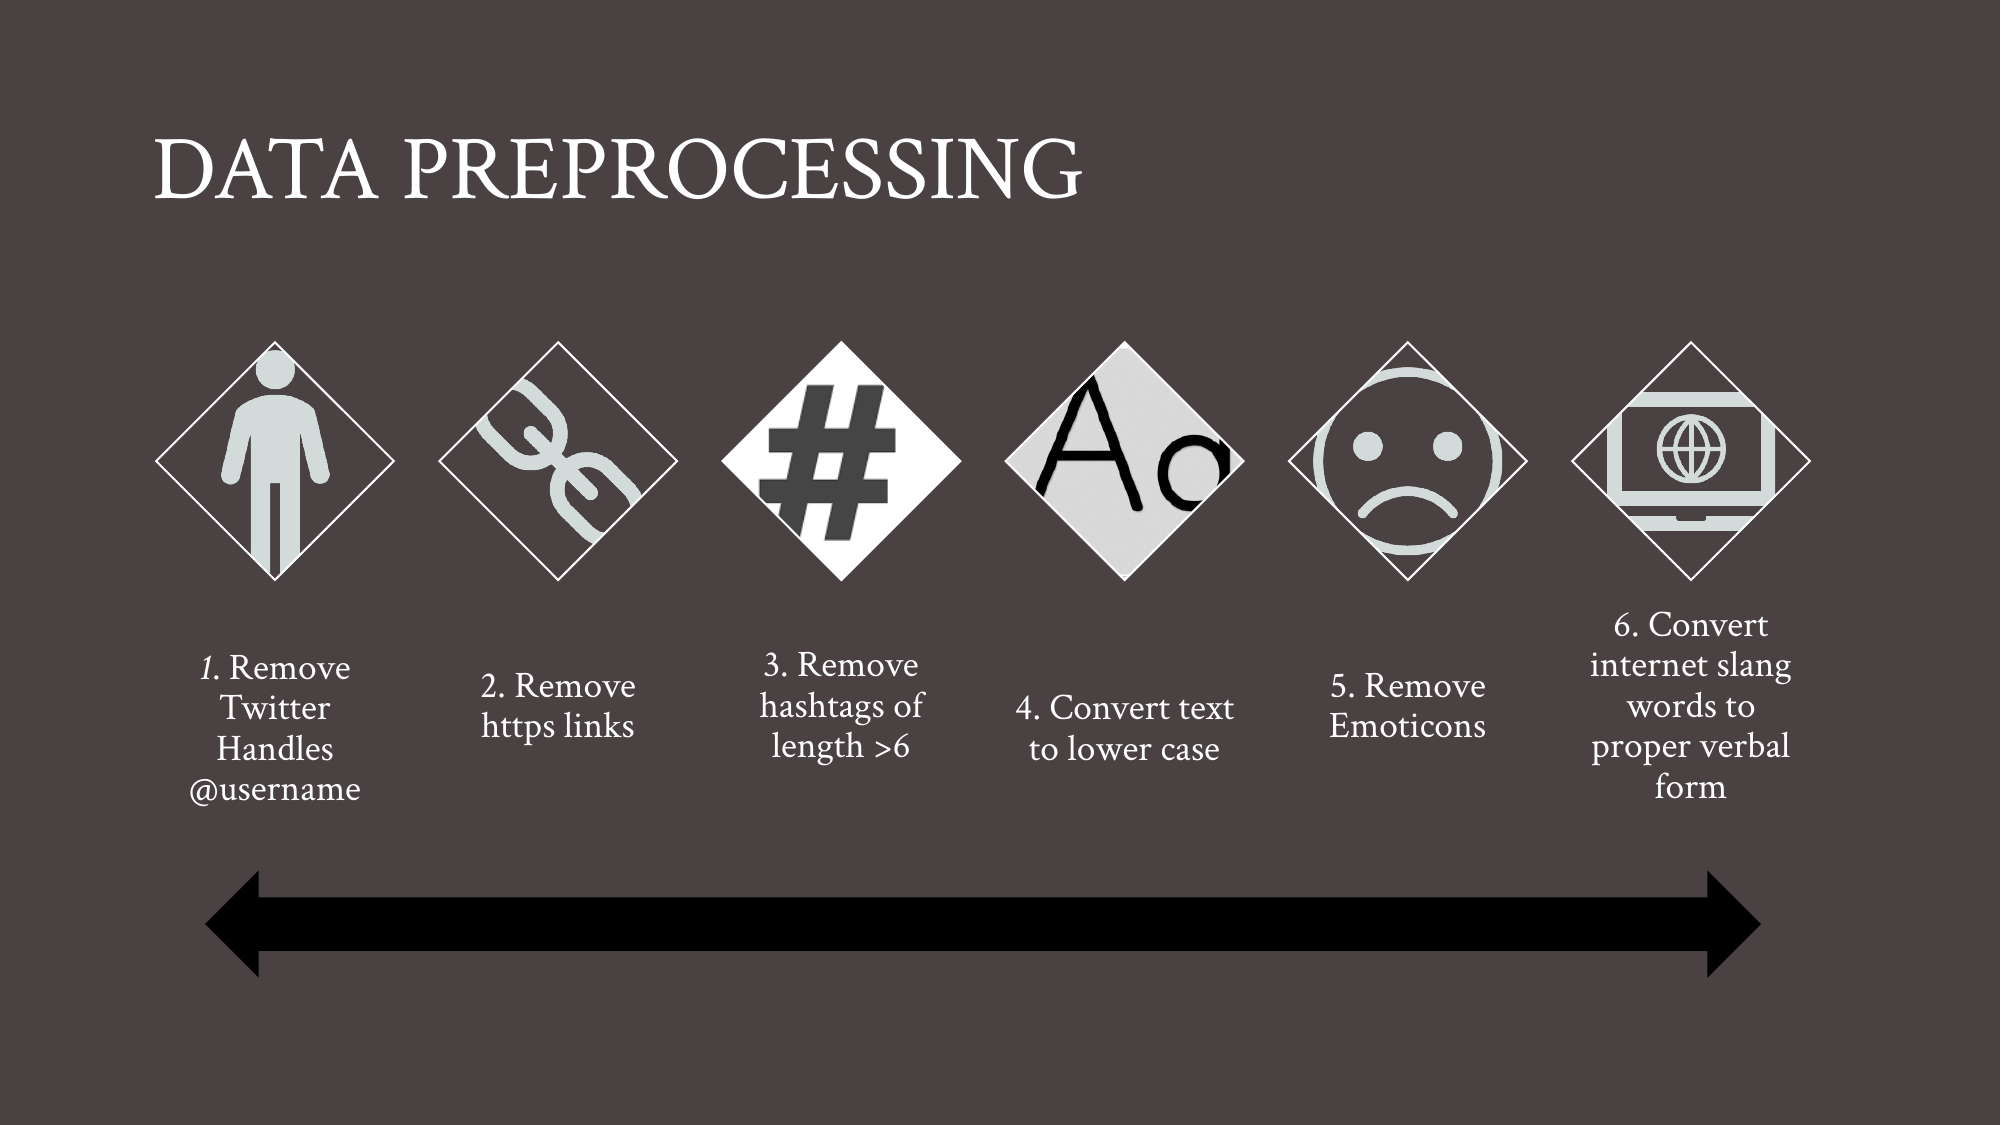

# Data Preprocessing
1. Remove Twitter Handles
@username
2. Remove https links
3. Remove hashtags of length >6
4. Convert text to lower case
5. Remove Emoticons
6. Convert internet slang words to proper verbal form